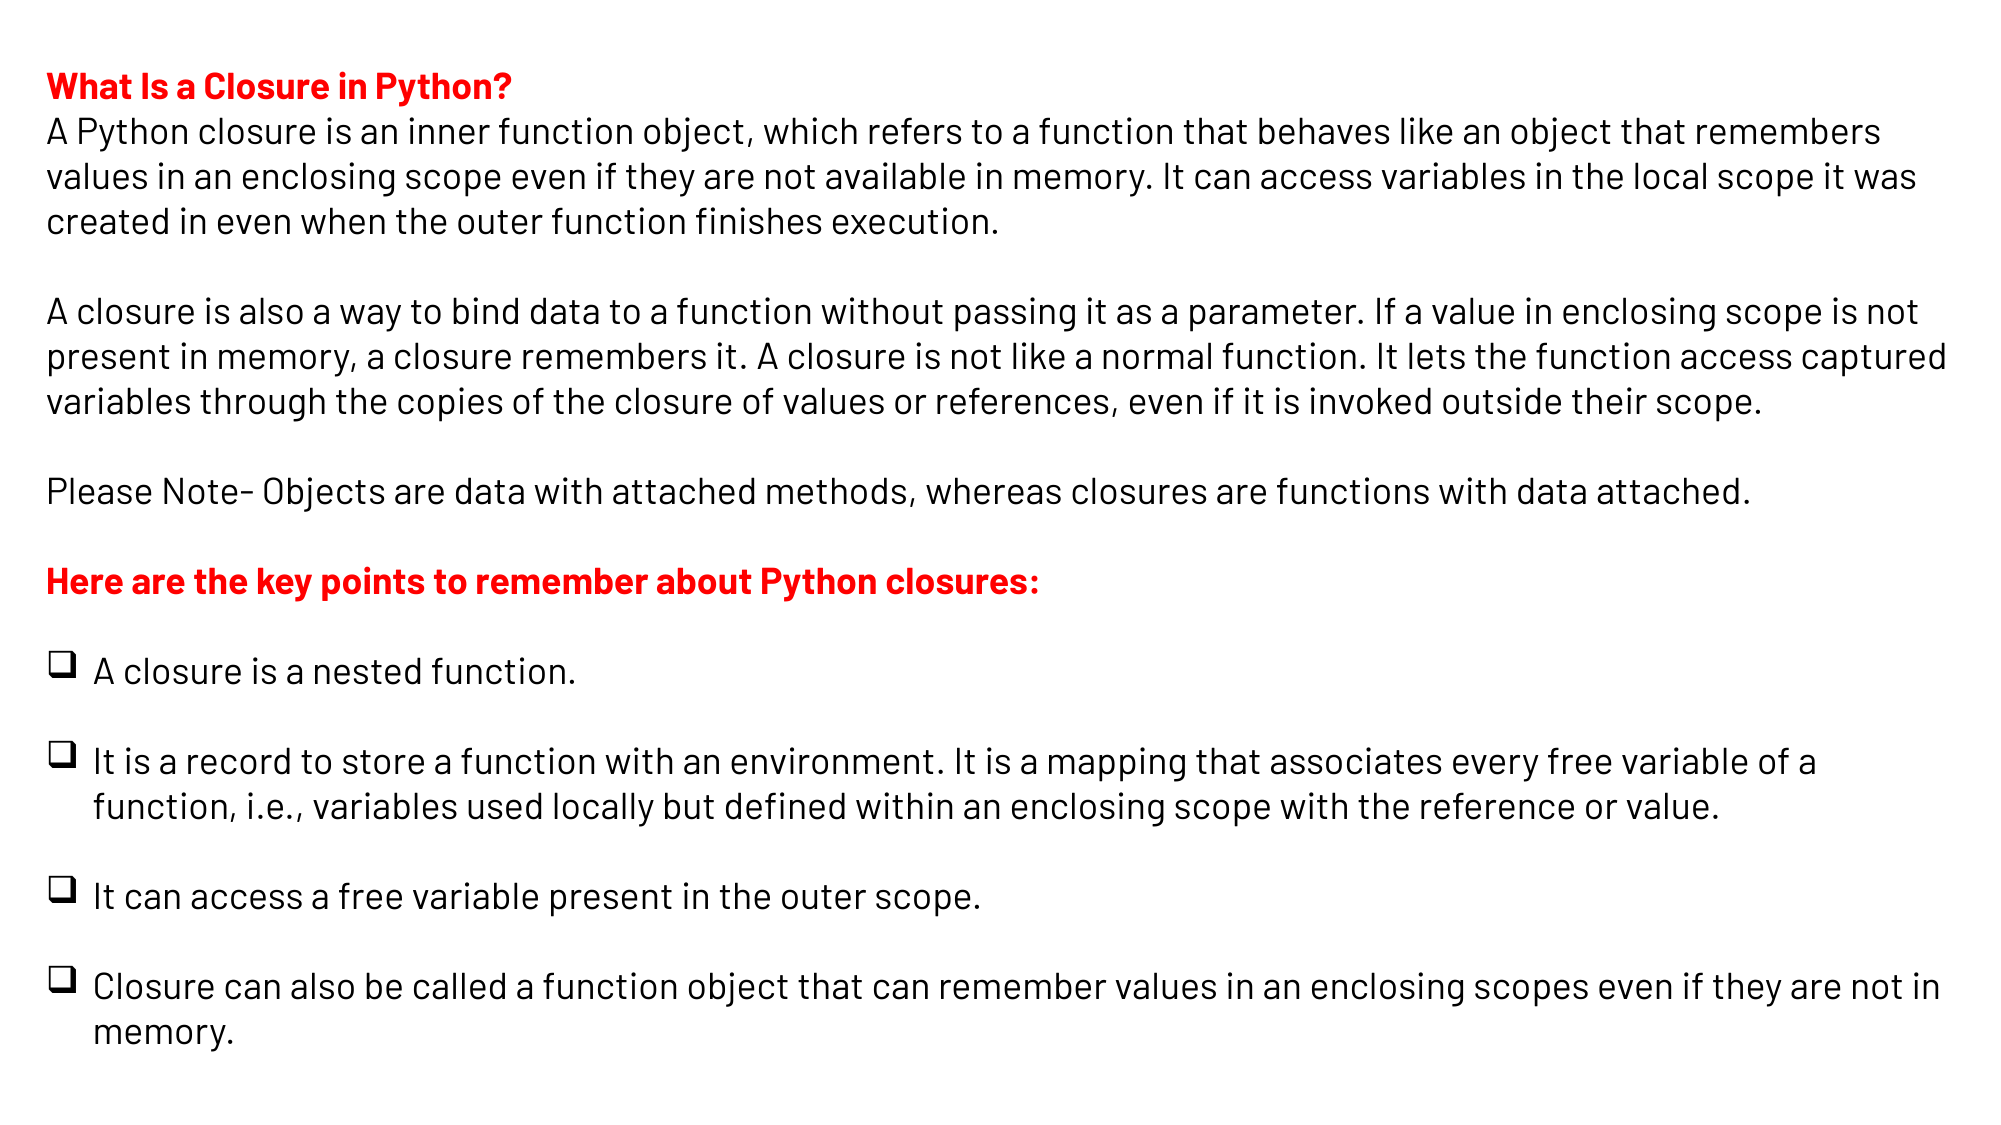

What Is a Closure in Python?
A Python closure is an inner function object, which refers to a function that behaves like an object that remembers values in an enclosing scope even if they are not available in memory. It can access variables in the local scope it was created in even when the outer function finishes execution.

A closure is also a way to bind data to a function without passing it as a parameter. If a value in enclosing scope is not present in memory, a closure remembers it. A closure is not like a normal function. It lets the function access captured variables through the copies of the closure of values or references, even if it is invoked outside their scope.

Please Note- Objects are data with attached methods, whereas closures are functions with data attached.

Here are the key points to remember about Python closures:

A closure is a nested function.

It is a record to store a function with an environment. It is a mapping that associates every free variable of a function, i.e., variables used locally but defined within an enclosing scope with the reference or value.

It can access a free variable present in the outer scope.

Closure can also be called a function object that can remember values in an enclosing scopes even if they are not in memory.